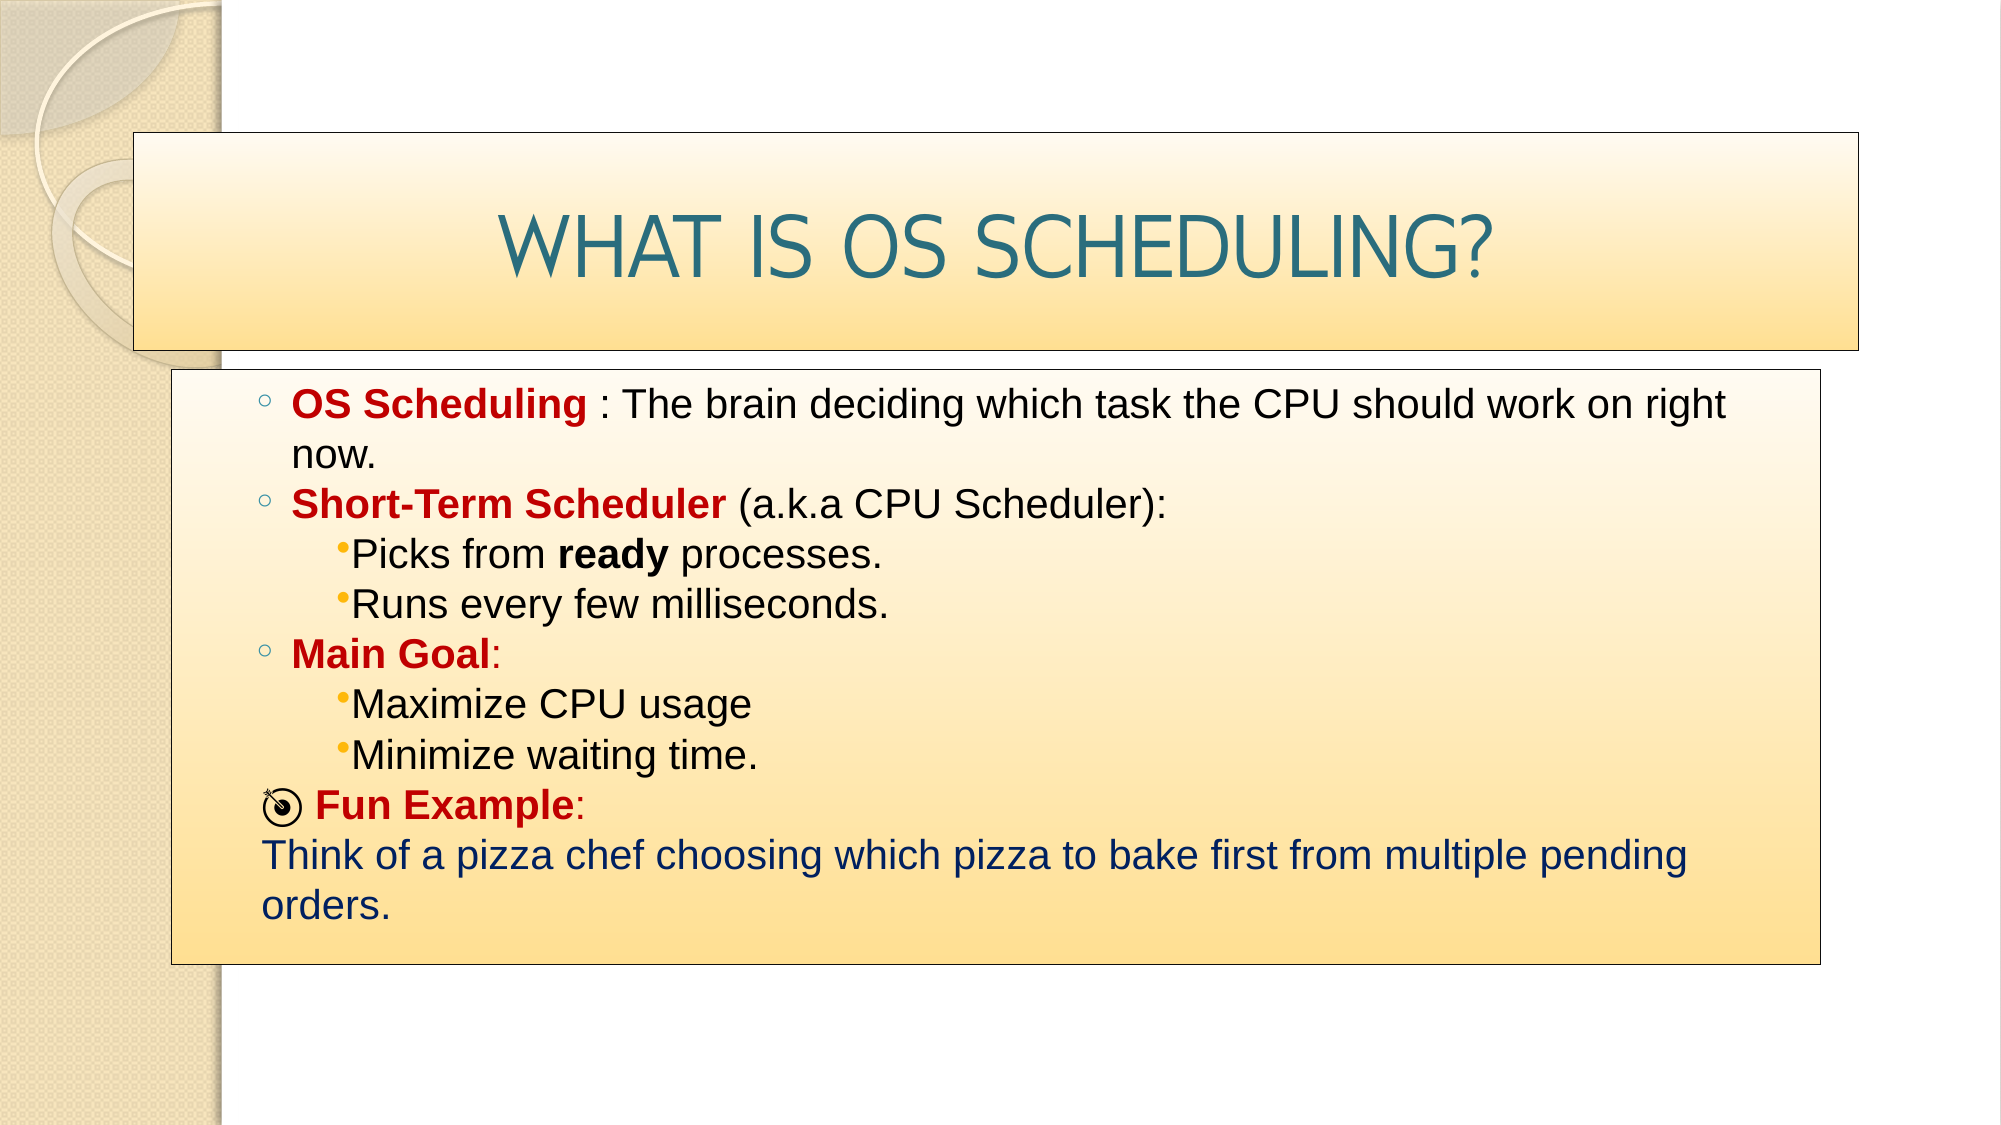

# WHAT IS OS SCHEDULING?
OS Scheduling : The brain deciding which task the CPU should work on right now.
Short-Term Scheduler (a.k.a CPU Scheduler):
Picks from ready processes.
Runs every few milliseconds.
Main Goal:
Maximize CPU usage
Minimize waiting time.
🎯 Fun Example:
Think of a pizza chef choosing which pizza to bake first from multiple pending orders.